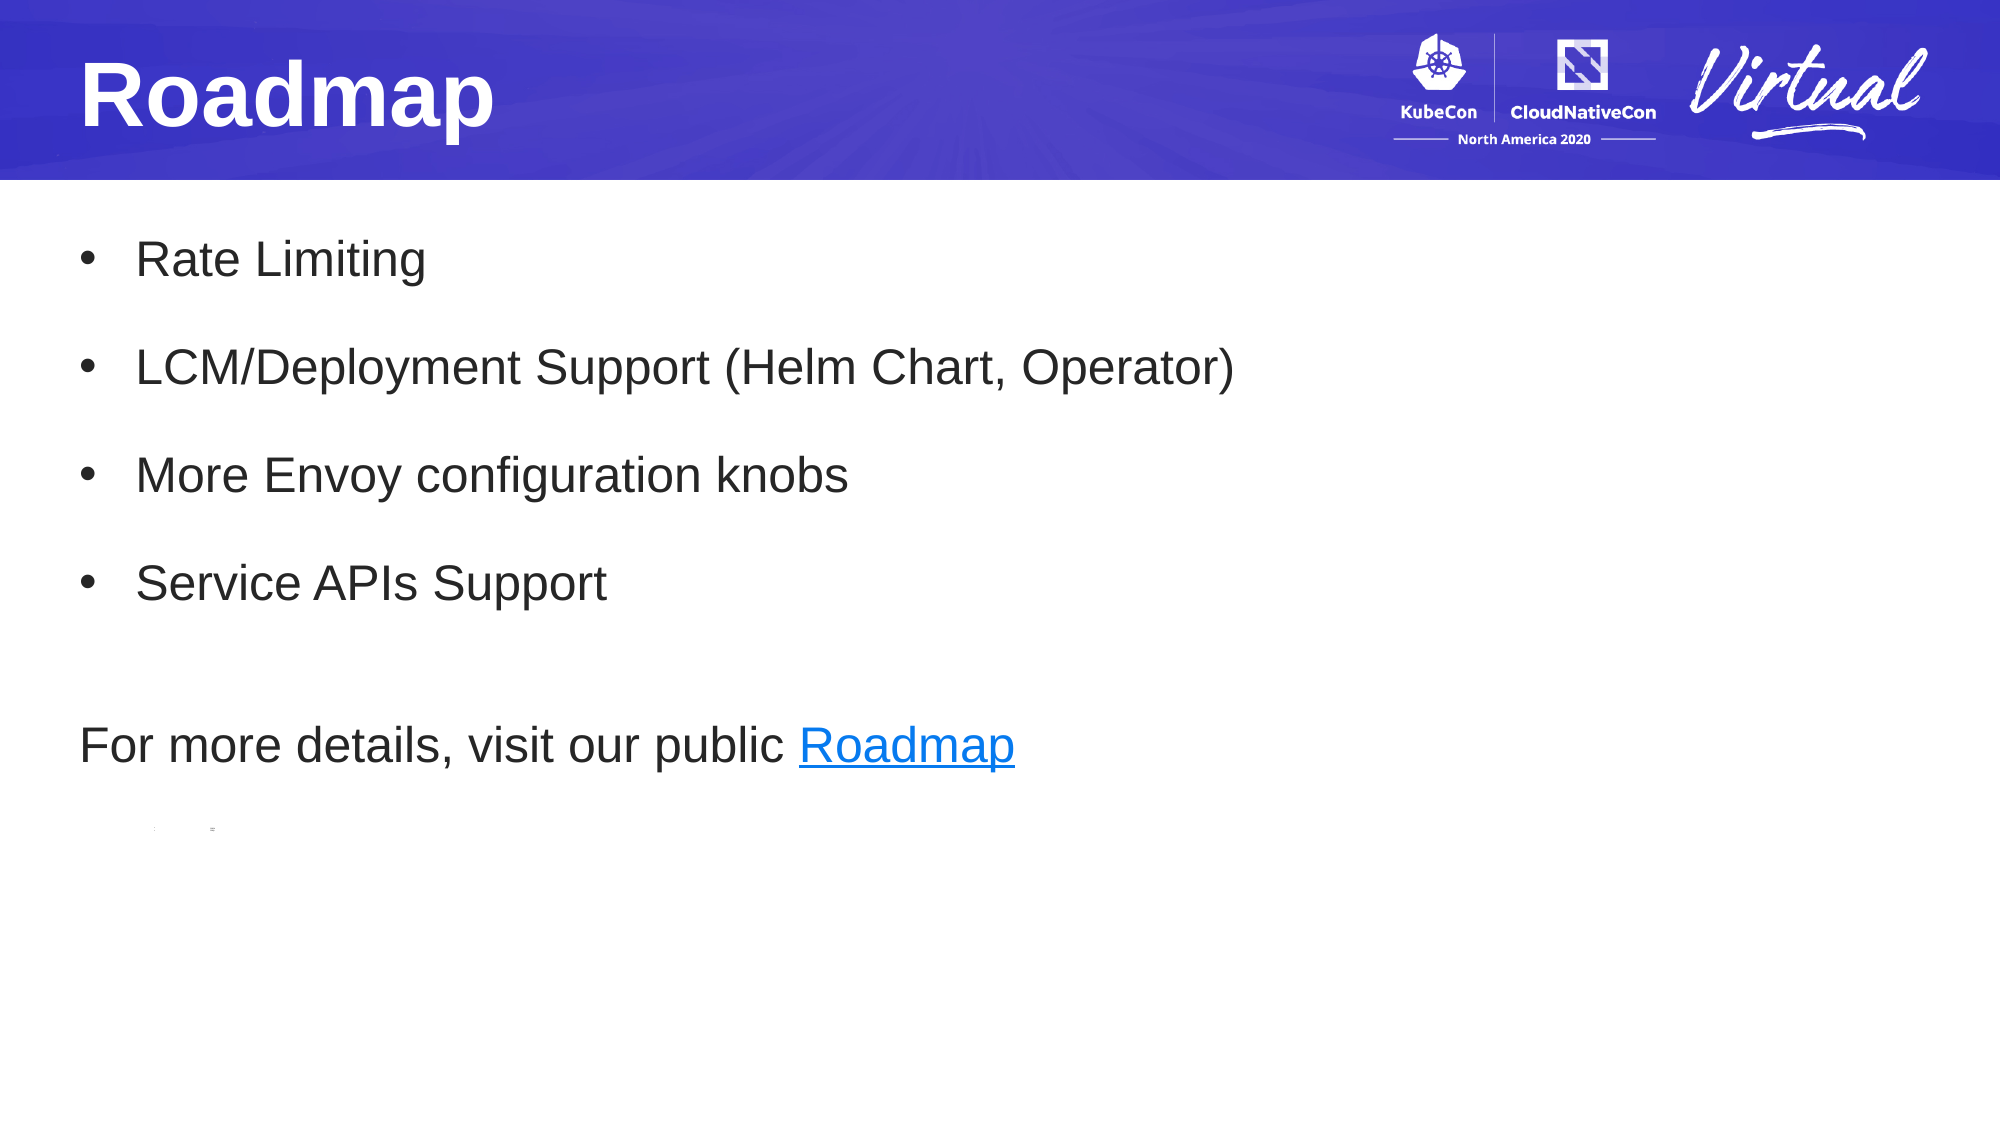

Roadmap
Rate Limiting

LCM/Deployment Support (Helm Chart, Operator)

More Envoy configuration knobs

Service APIs Support

For more details, visit our public Roadmap

Helm
Help